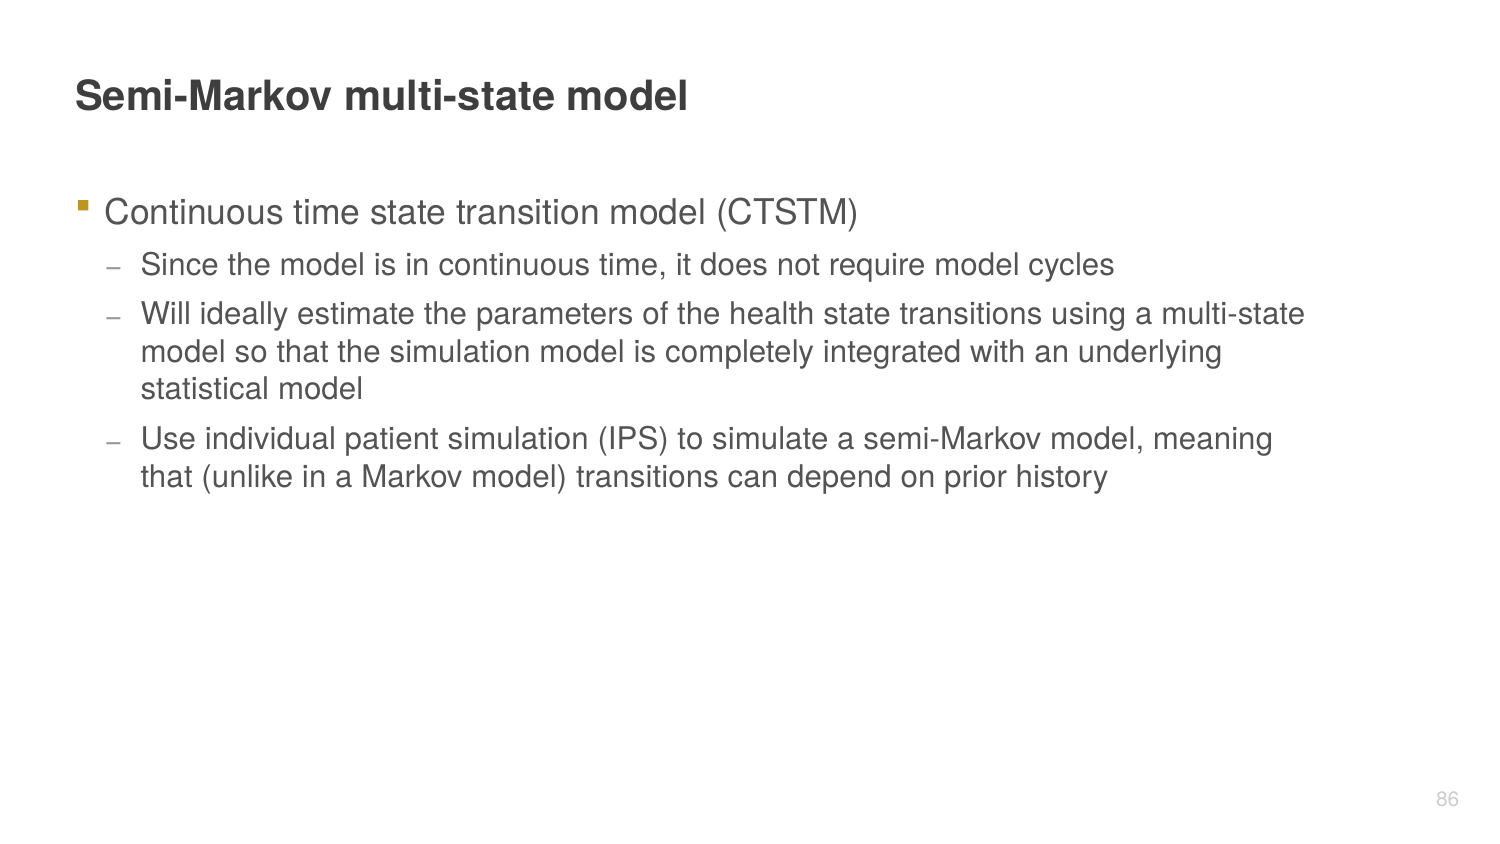

# Semi-Markov multi-state model
Continuous time state transition model (CTSTM)
Since the model is in continuous time, it does not require model cycles
Will ideally estimate the parameters of the health state transitions using a multi-state model so that the simulation model is completely integrated with an underlying statistical model
Use individual patient simulation (IPS) to simulate a semi-Markov model, meaning that (unlike in a Markov model) transitions can depend on prior history
86